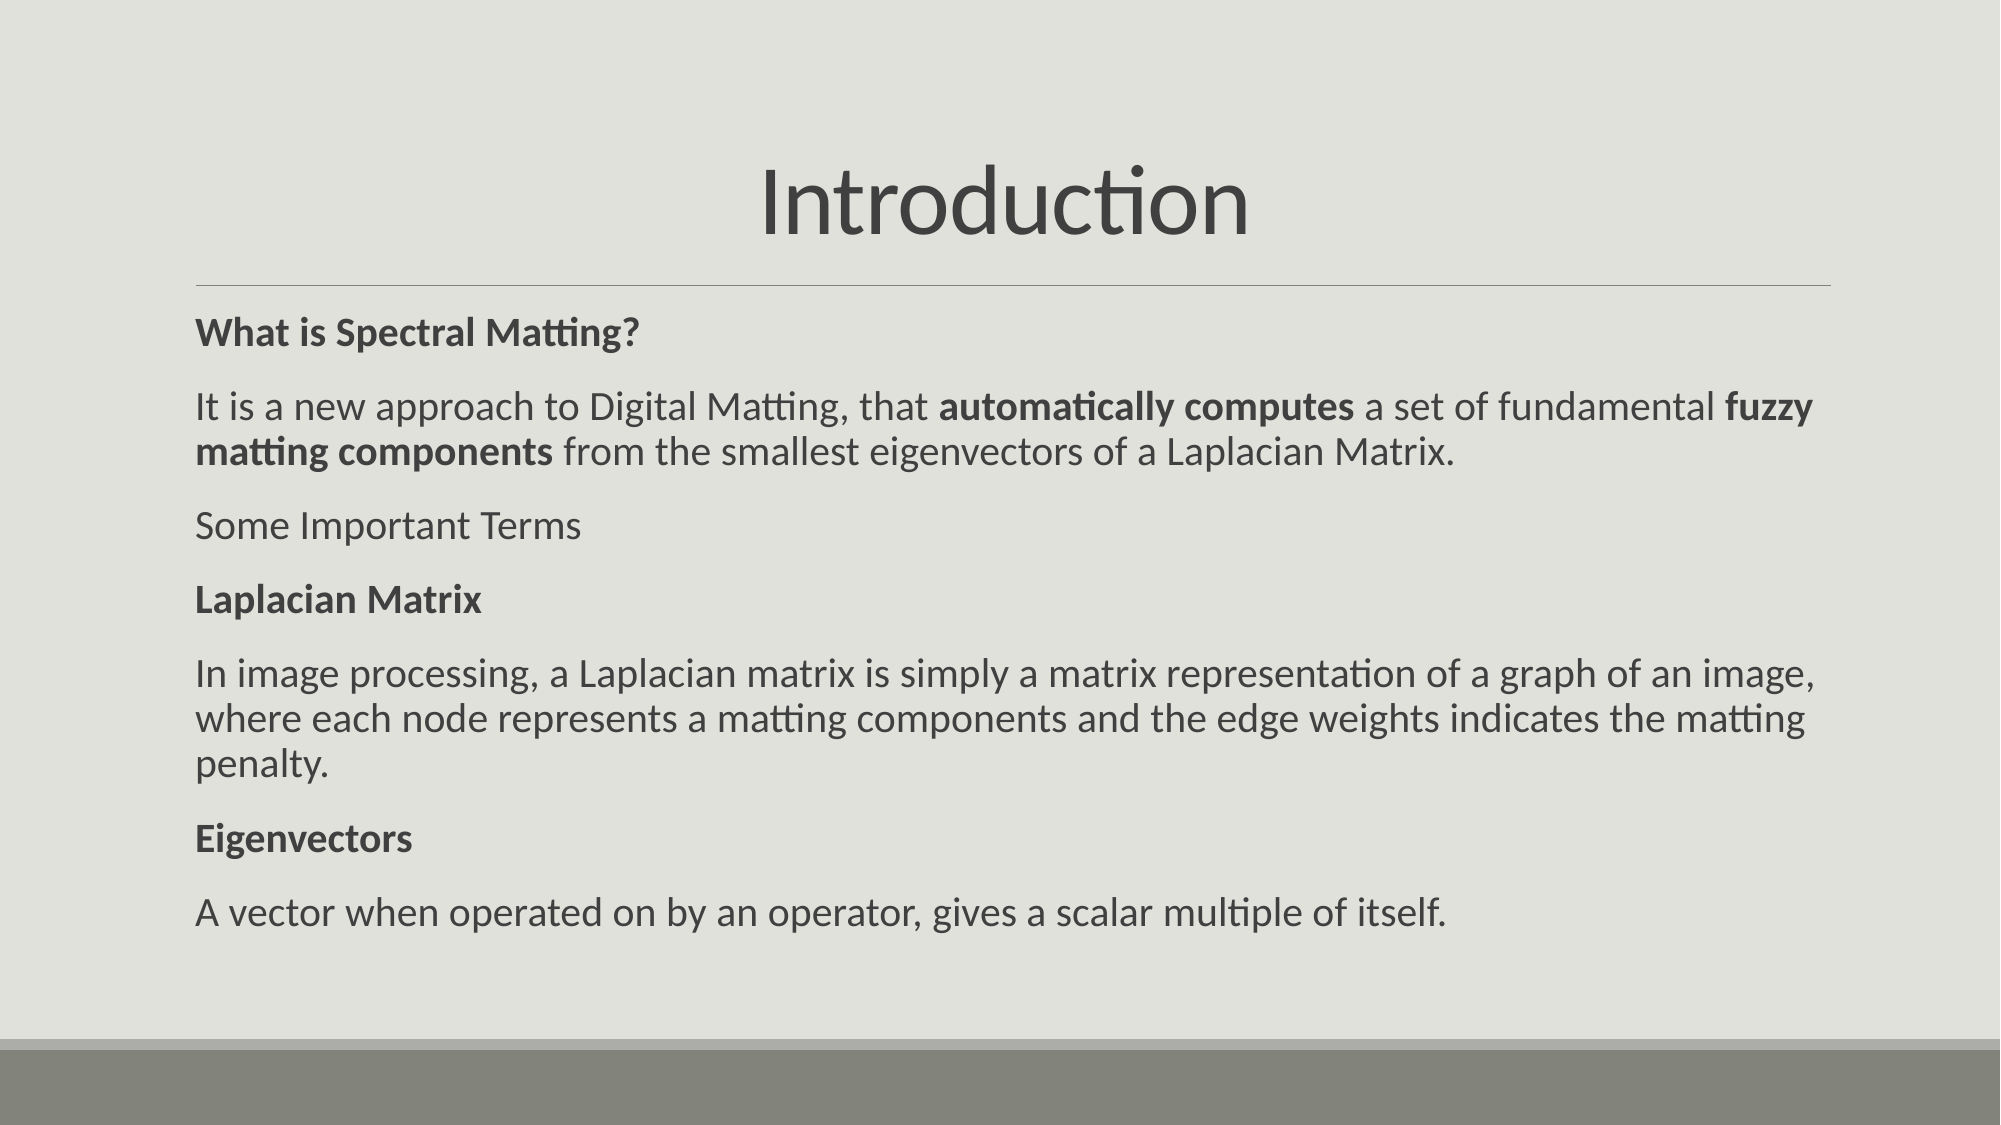

# Introduction
What is Spectral Matting?
It is a new approach to Digital Matting, that automatically computes a set of fundamental fuzzy matting components from the smallest eigenvectors of a Laplacian Matrix.
Some Important Terms
Laplacian Matrix
In image processing, a Laplacian matrix is simply a matrix representation of a graph of an image, where each node represents a matting components and the edge weights indicates the matting penalty.
Eigenvectors
A vector when operated on by an operator, gives a scalar multiple of itself.